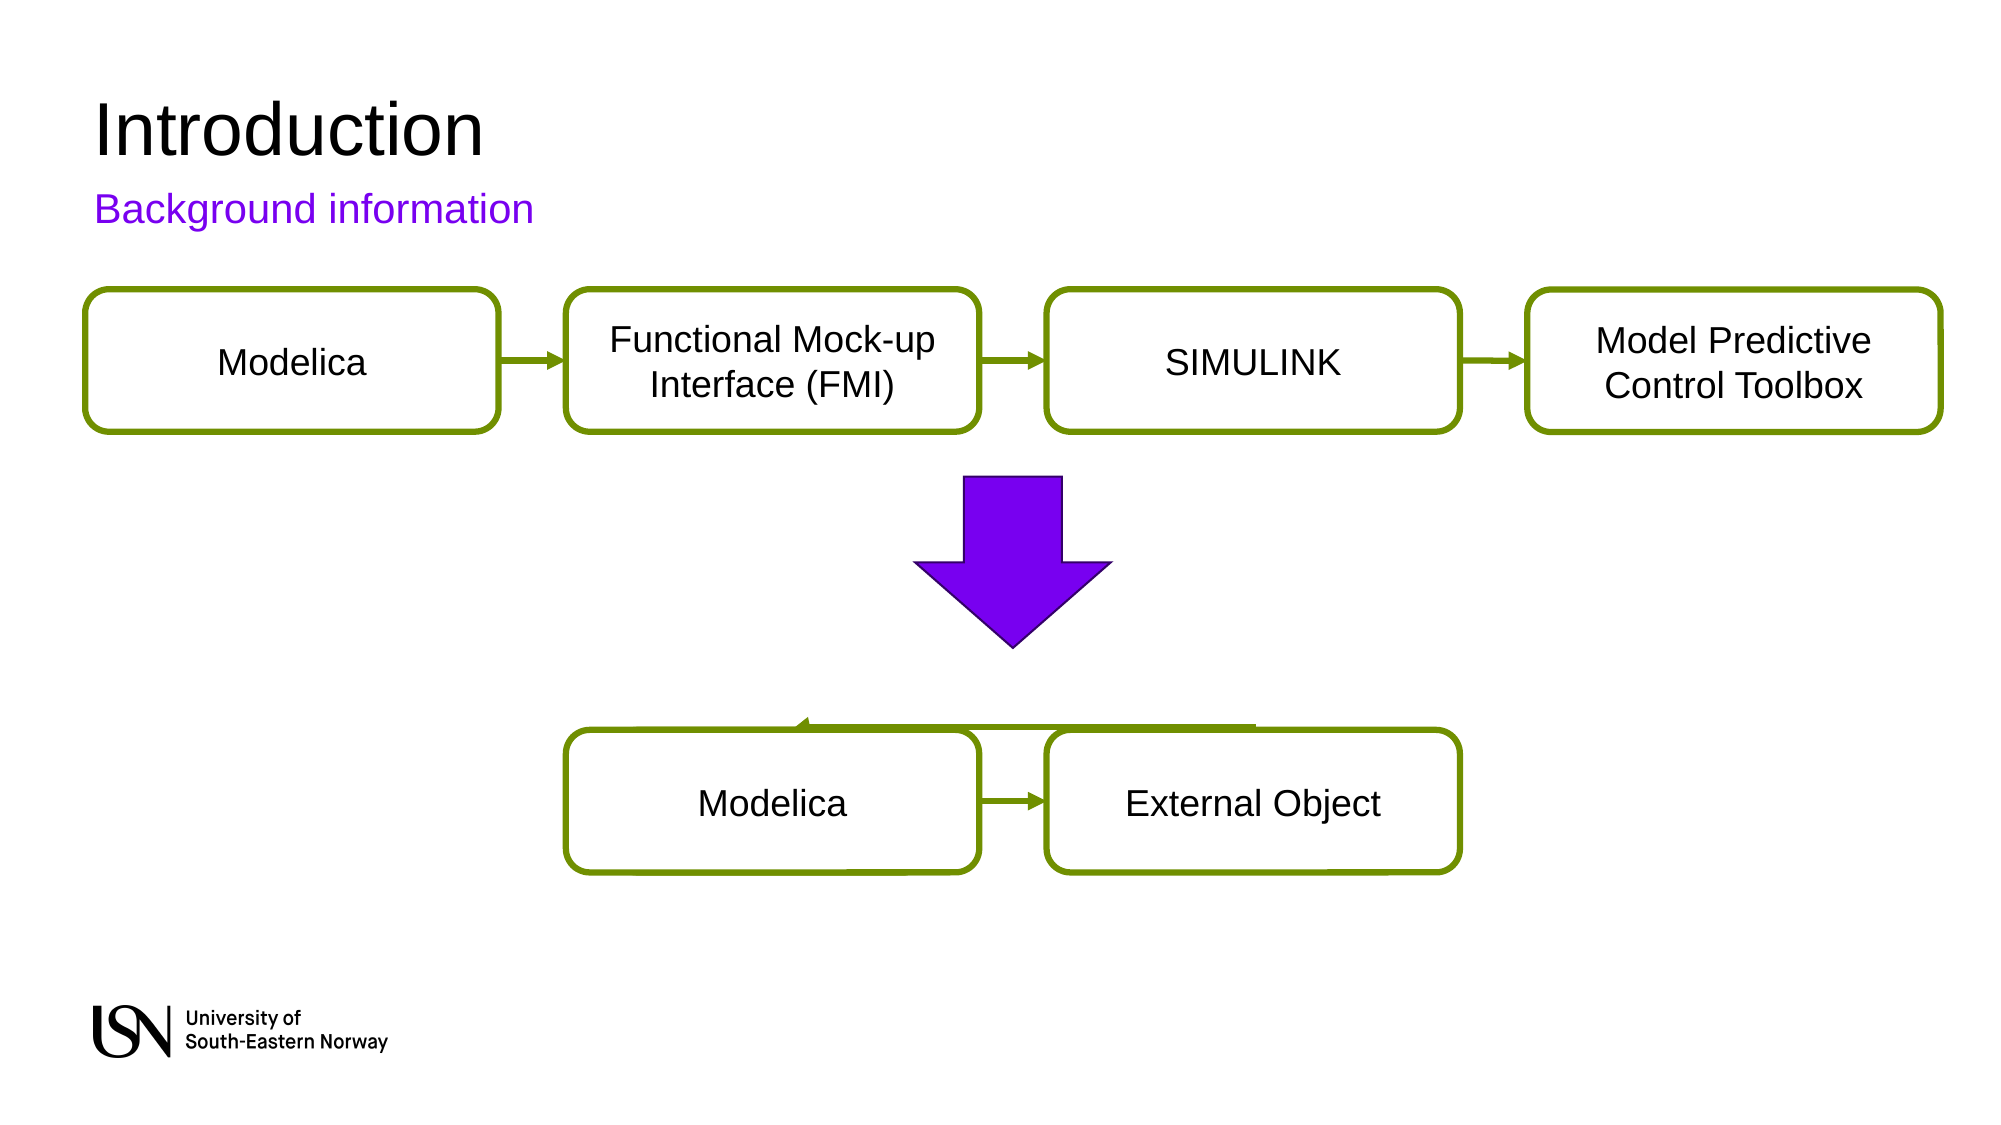

# Introduction
Background information
SIMULINK
Functional Mock-up Interface (FMI)
Modelica
Model Predictive Control Toolbox

Modelica
Modelica
External Object